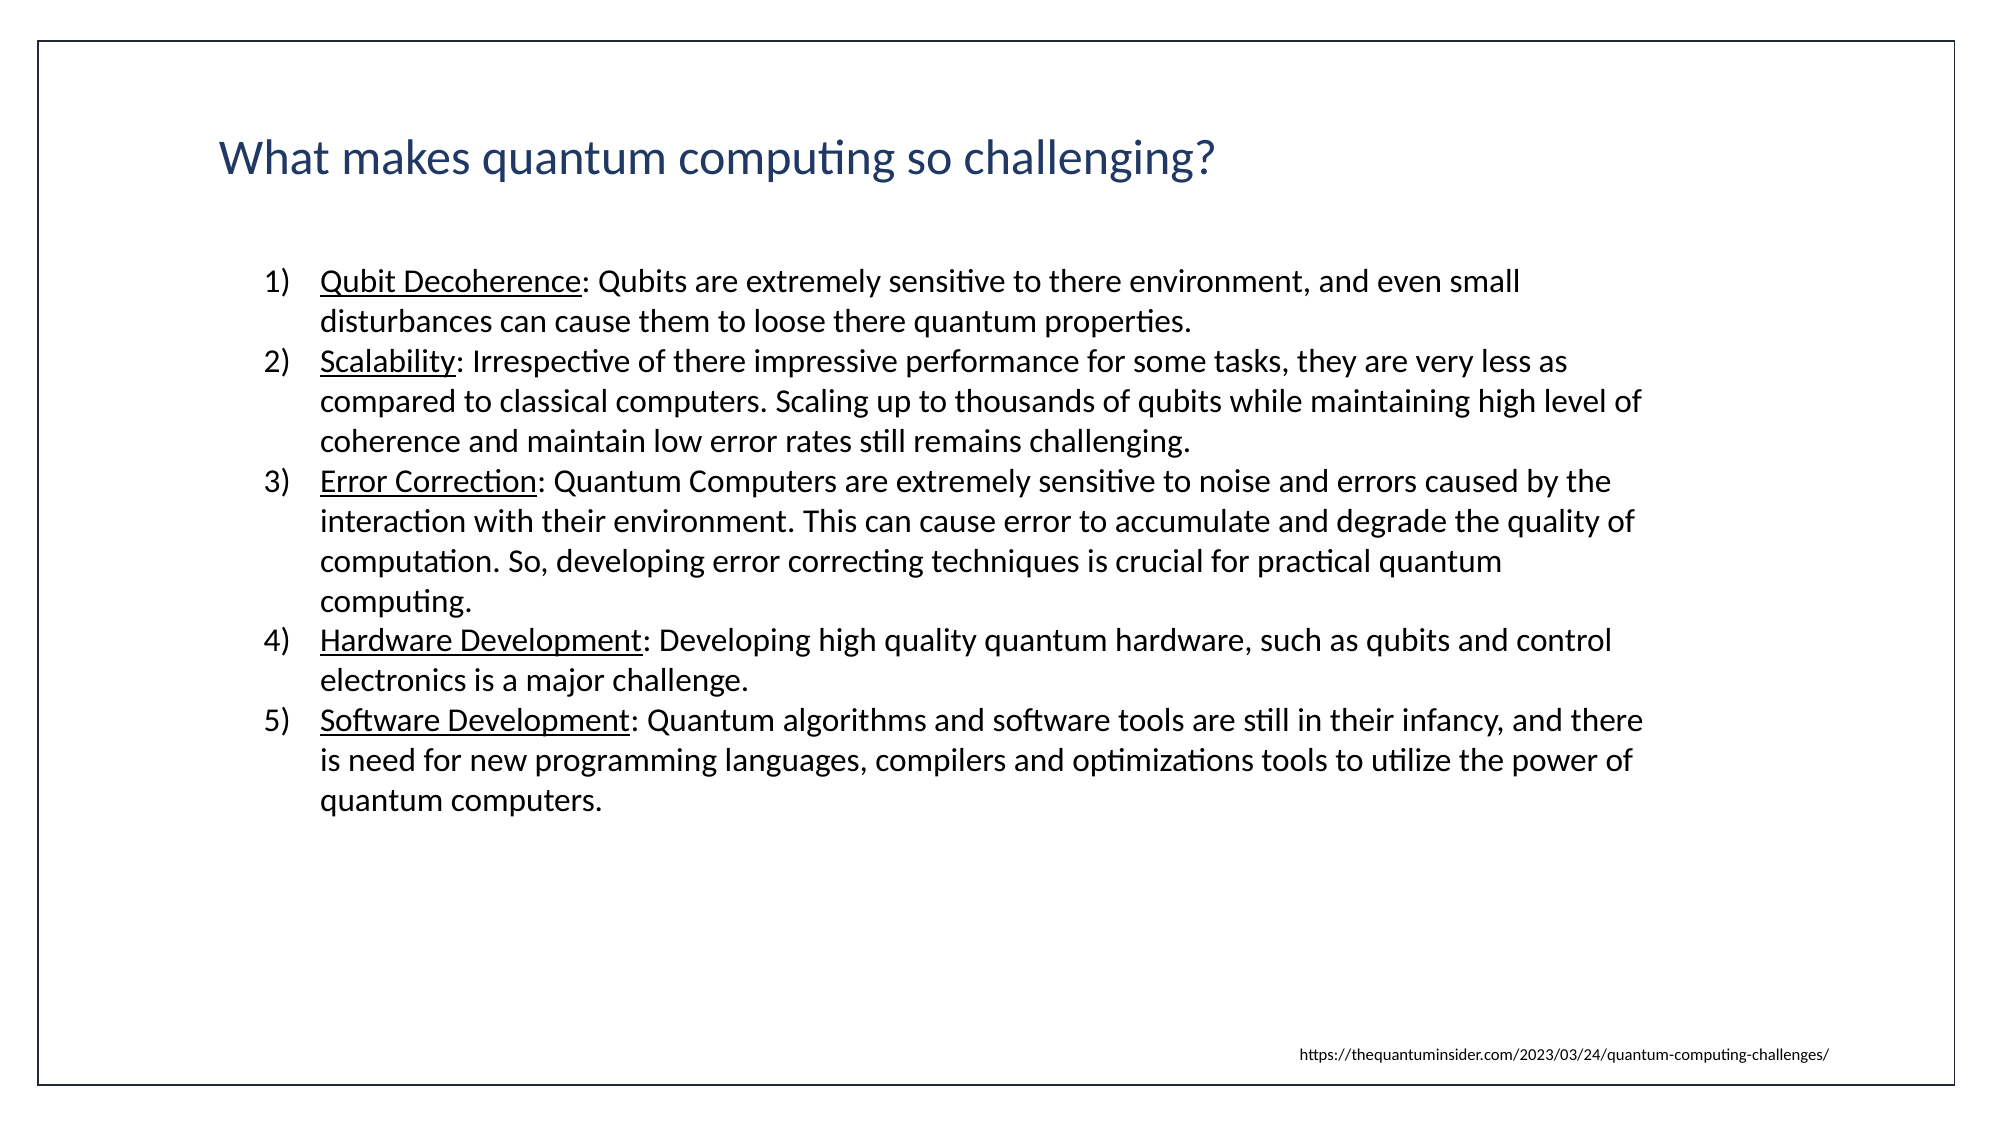

What makes quantum computing so challenging?
Qubit Decoherence: Qubits are extremely sensitive to there environment, and even small disturbances can cause them to loose there quantum properties.
Scalability: Irrespective of there impressive performance for some tasks, they are very less as compared to classical computers. Scaling up to thousands of qubits while maintaining high level of coherence and maintain low error rates still remains challenging.
Error Correction: Quantum Computers are extremely sensitive to noise and errors caused by the interaction with their environment. This can cause error to accumulate and degrade the quality of computation. So, developing error correcting techniques is crucial for practical quantum computing.
Hardware Development: Developing high quality quantum hardware, such as qubits and control electronics is a major challenge.
Software Development: Quantum algorithms and software tools are still in their infancy, and there is need for new programming languages, compilers and optimizations tools to utilize the power of quantum computers.

https://thequantuminsider.com/2023/03/24/quantum-computing-challenges/